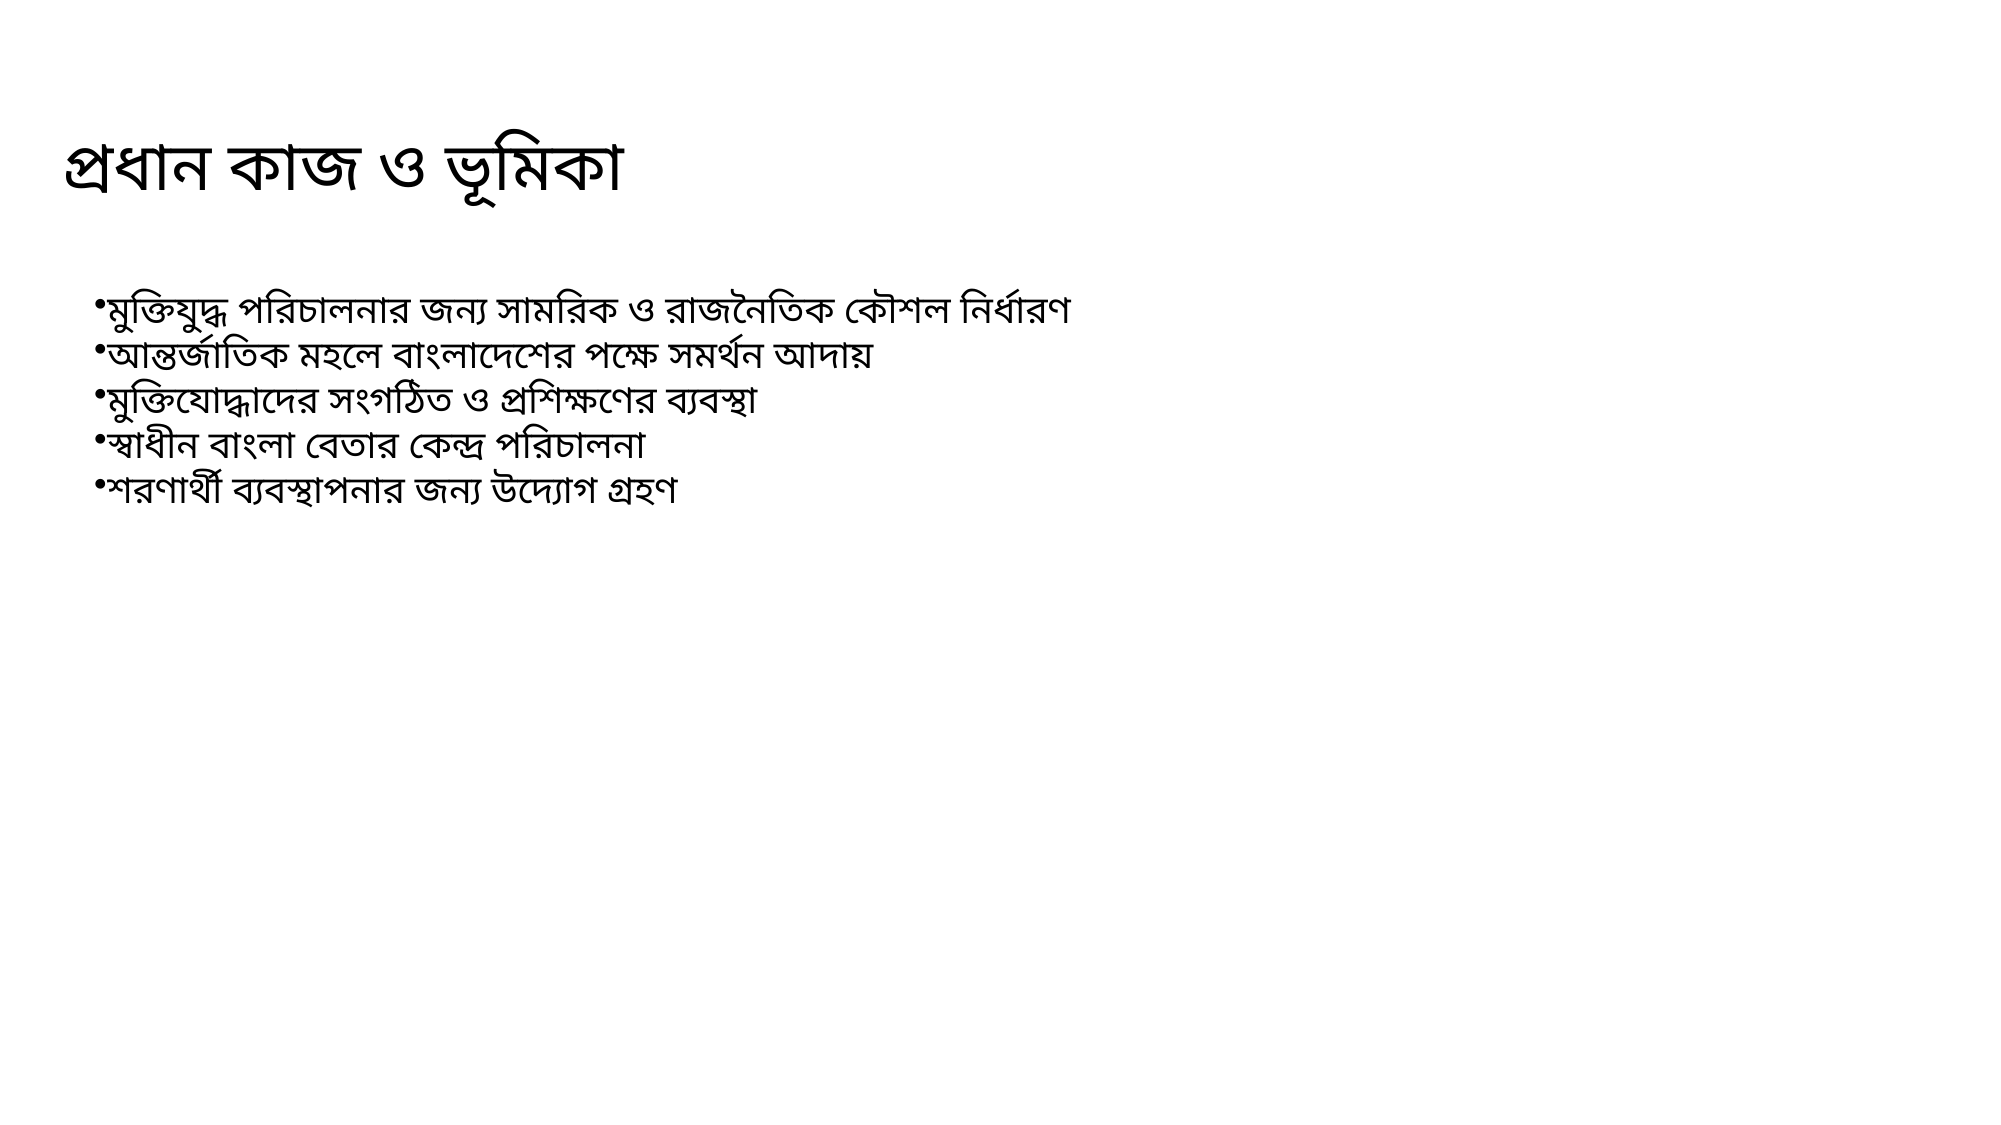

# প্রধান কাজ ও ভূমিকা
মুক্তিযুদ্ধ পরিচালনার জন্য সামরিক ও রাজনৈতিক কৌশল নির্ধারণ
আন্তর্জাতিক মহলে বাংলাদেশের পক্ষে সমর্থন আদায়
মুক্তিযোদ্ধাদের সংগঠিত ও প্রশিক্ষণের ব্যবস্থা
স্বাধীন বাংলা বেতার কেন্দ্র পরিচালনা
শরণার্থী ব্যবস্থাপনার জন্য উদ্যোগ গ্রহণ